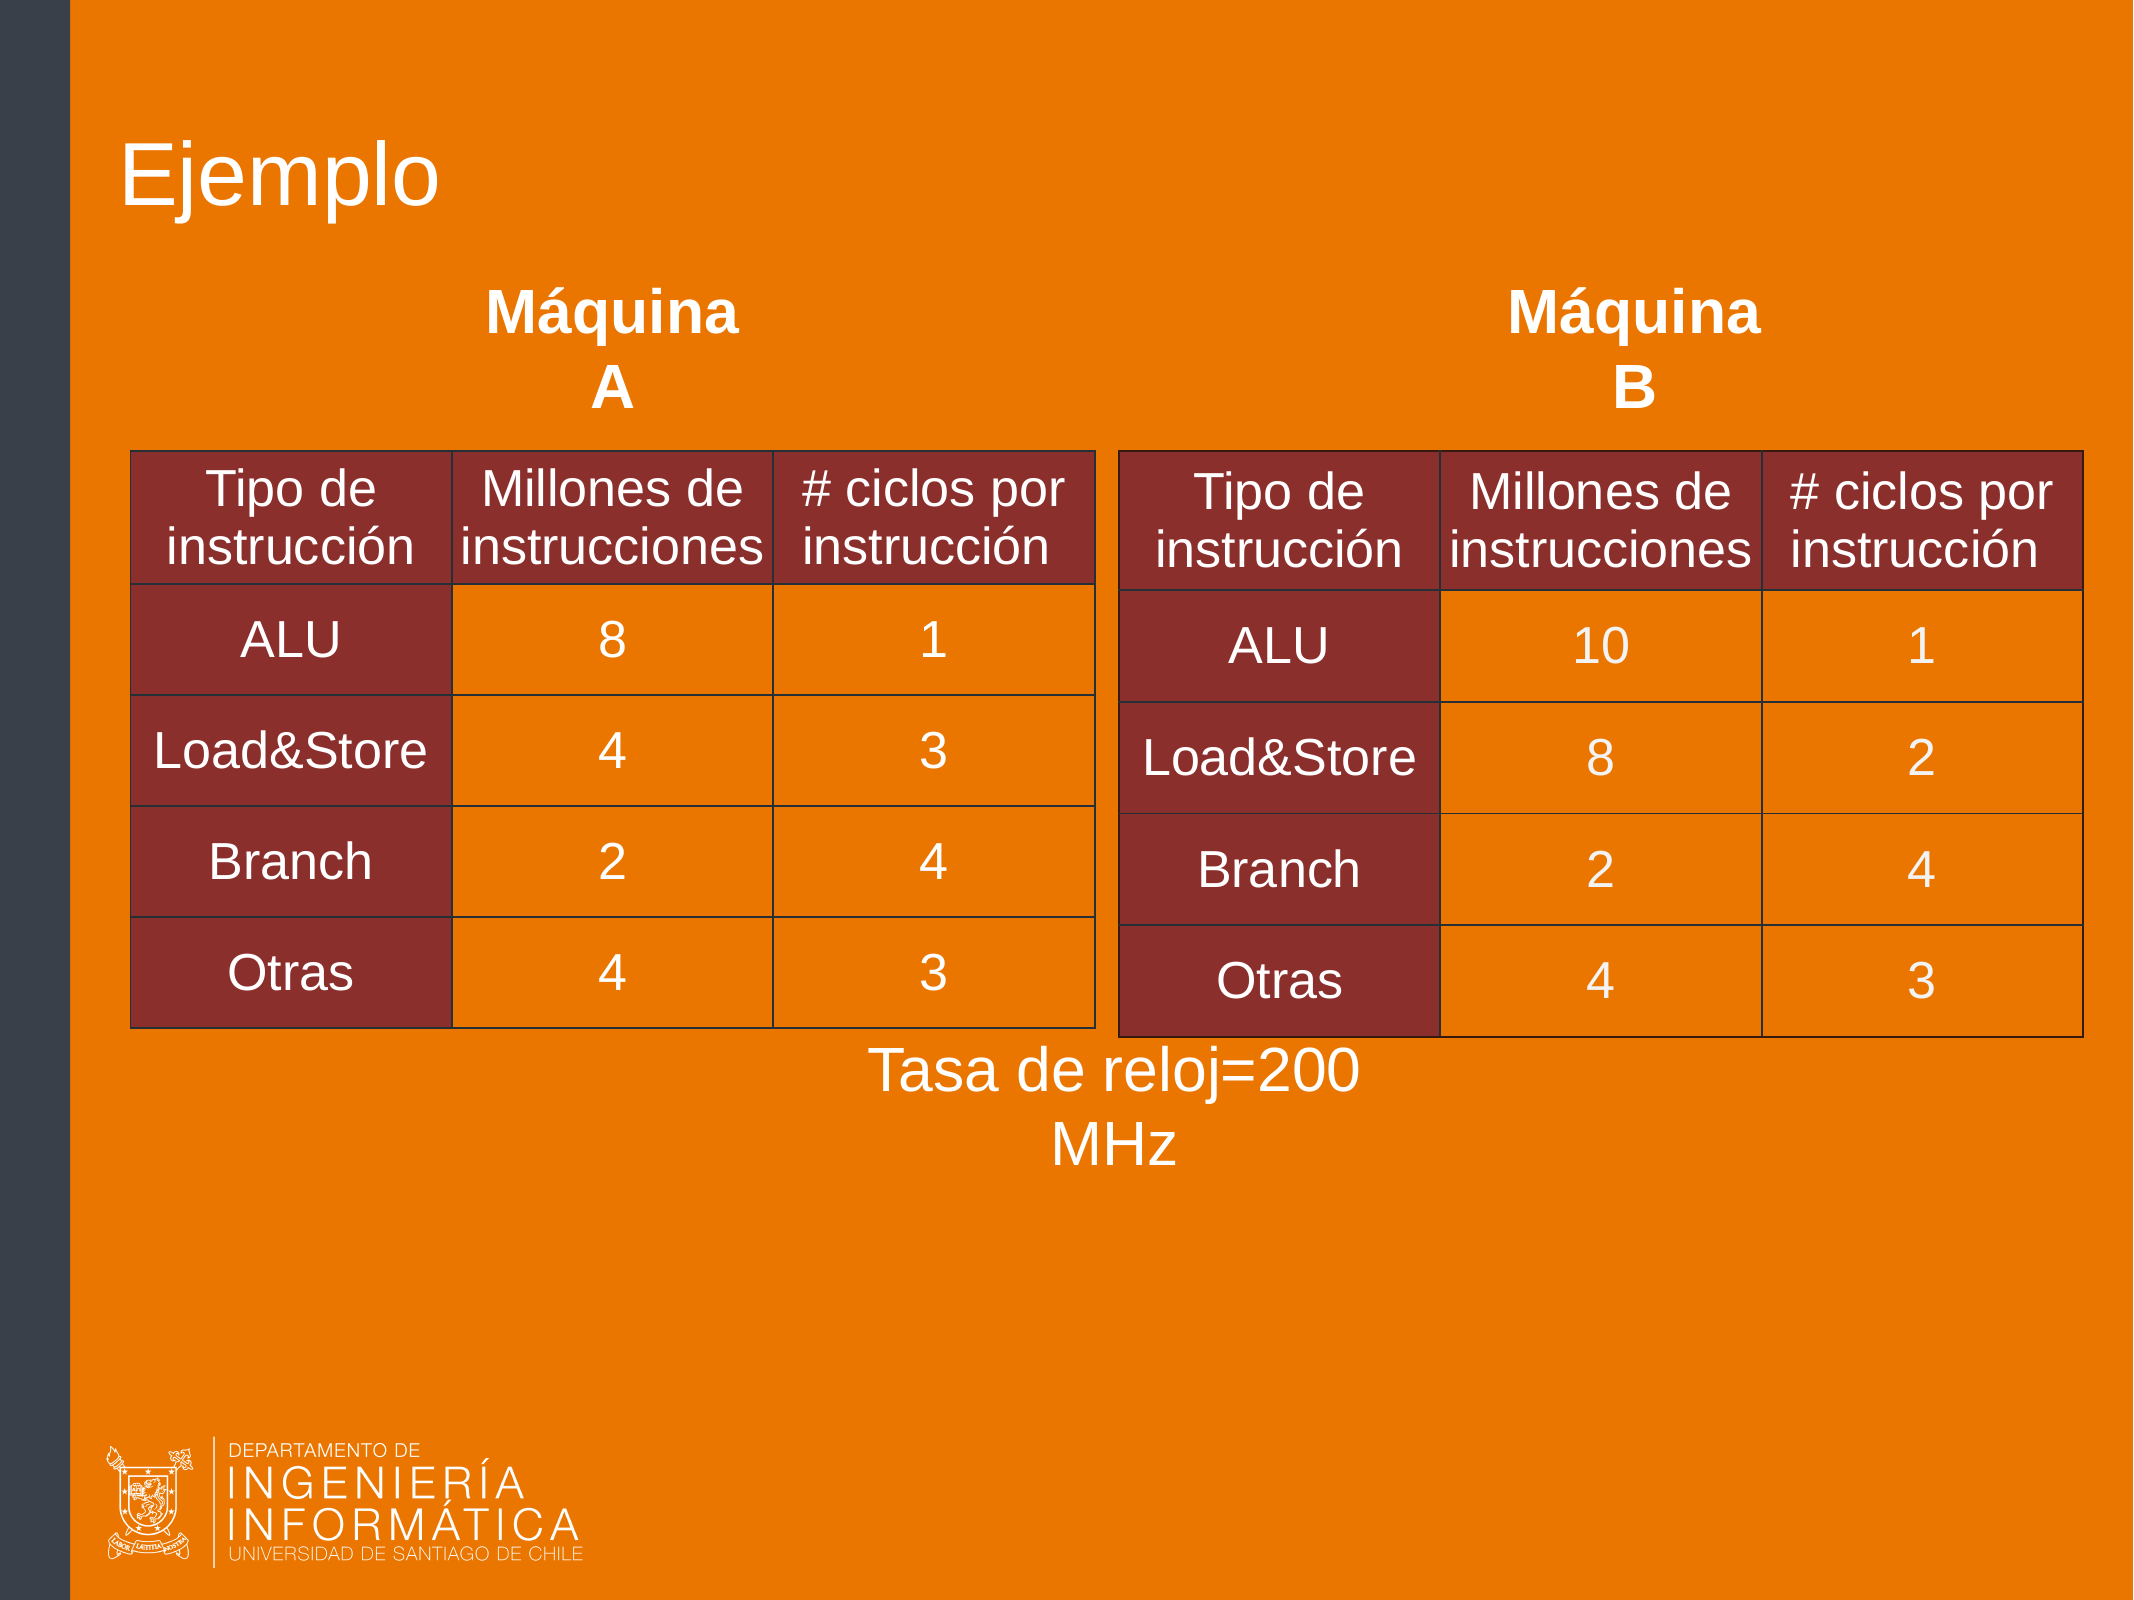

# Ejemplo
Máquina A
Máquina B
| Tipo de instrucción | Millones de instrucciones | # ciclos por instrucción |
| --- | --- | --- |
| ALU | 8 | 1 |
| Load&Store | 4 | 3 |
| Branch | 2 | 4 |
| Otras | 4 | 3 |
| Tipo de instrucción | Millones de instrucciones | # ciclos por instrucción |
| --- | --- | --- |
| ALU | 10 | 1 |
| Load&Store | 8 | 2 |
| Branch | 2 | 4 |
| Otras | 4 | 3 |
Tasa de reloj=200 MHz